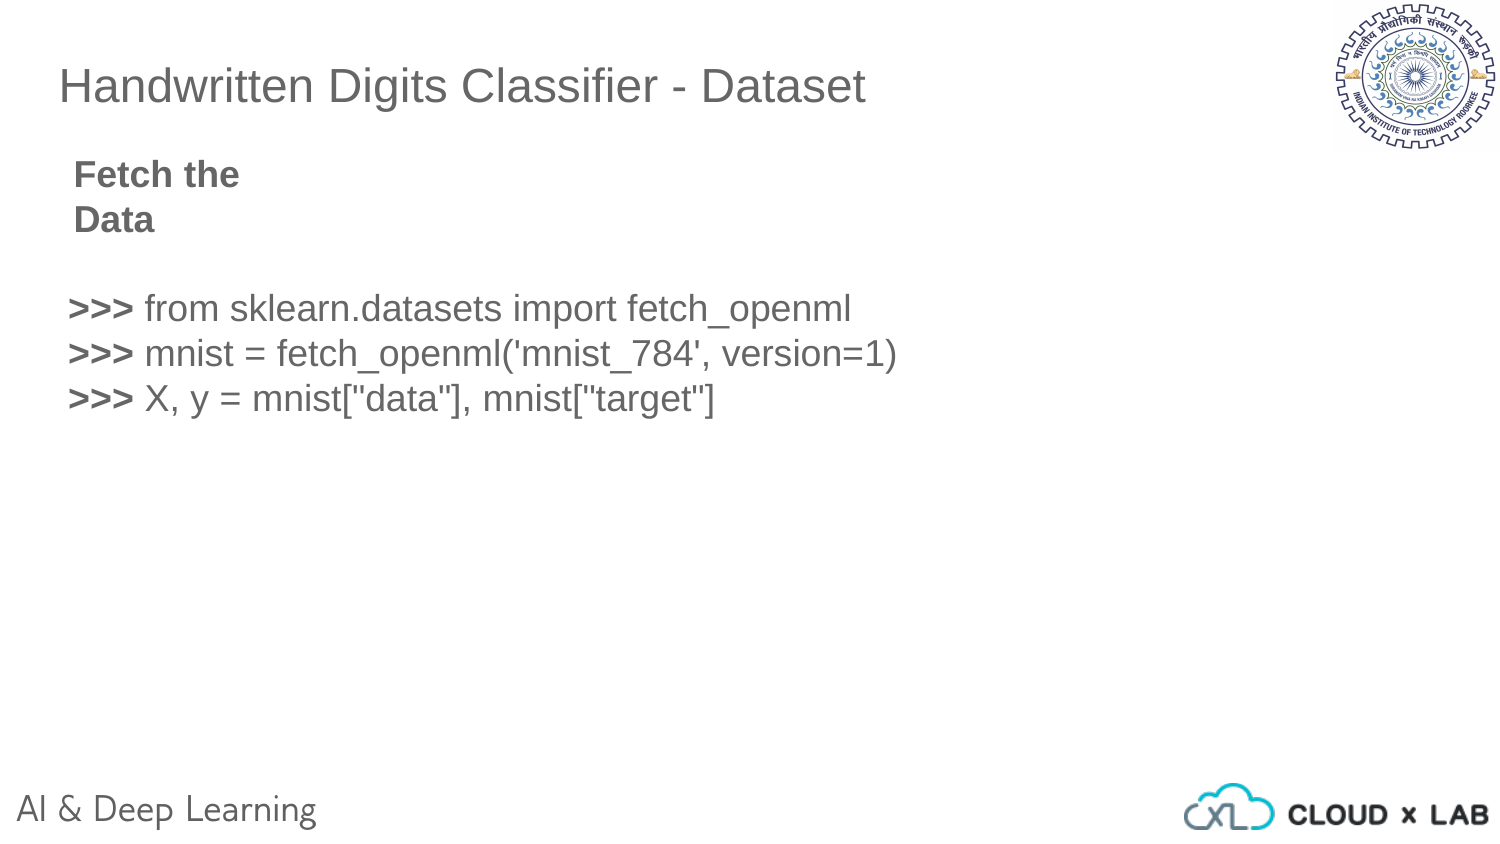

Handwritten Digits Classifier - Dataset
Fetch the Data
>>> from sklearn.datasets import fetch_openml
>>> mnist = fetch_openml('mnist_784', version=1)
>>> X, y = mnist["data"], mnist["target"]